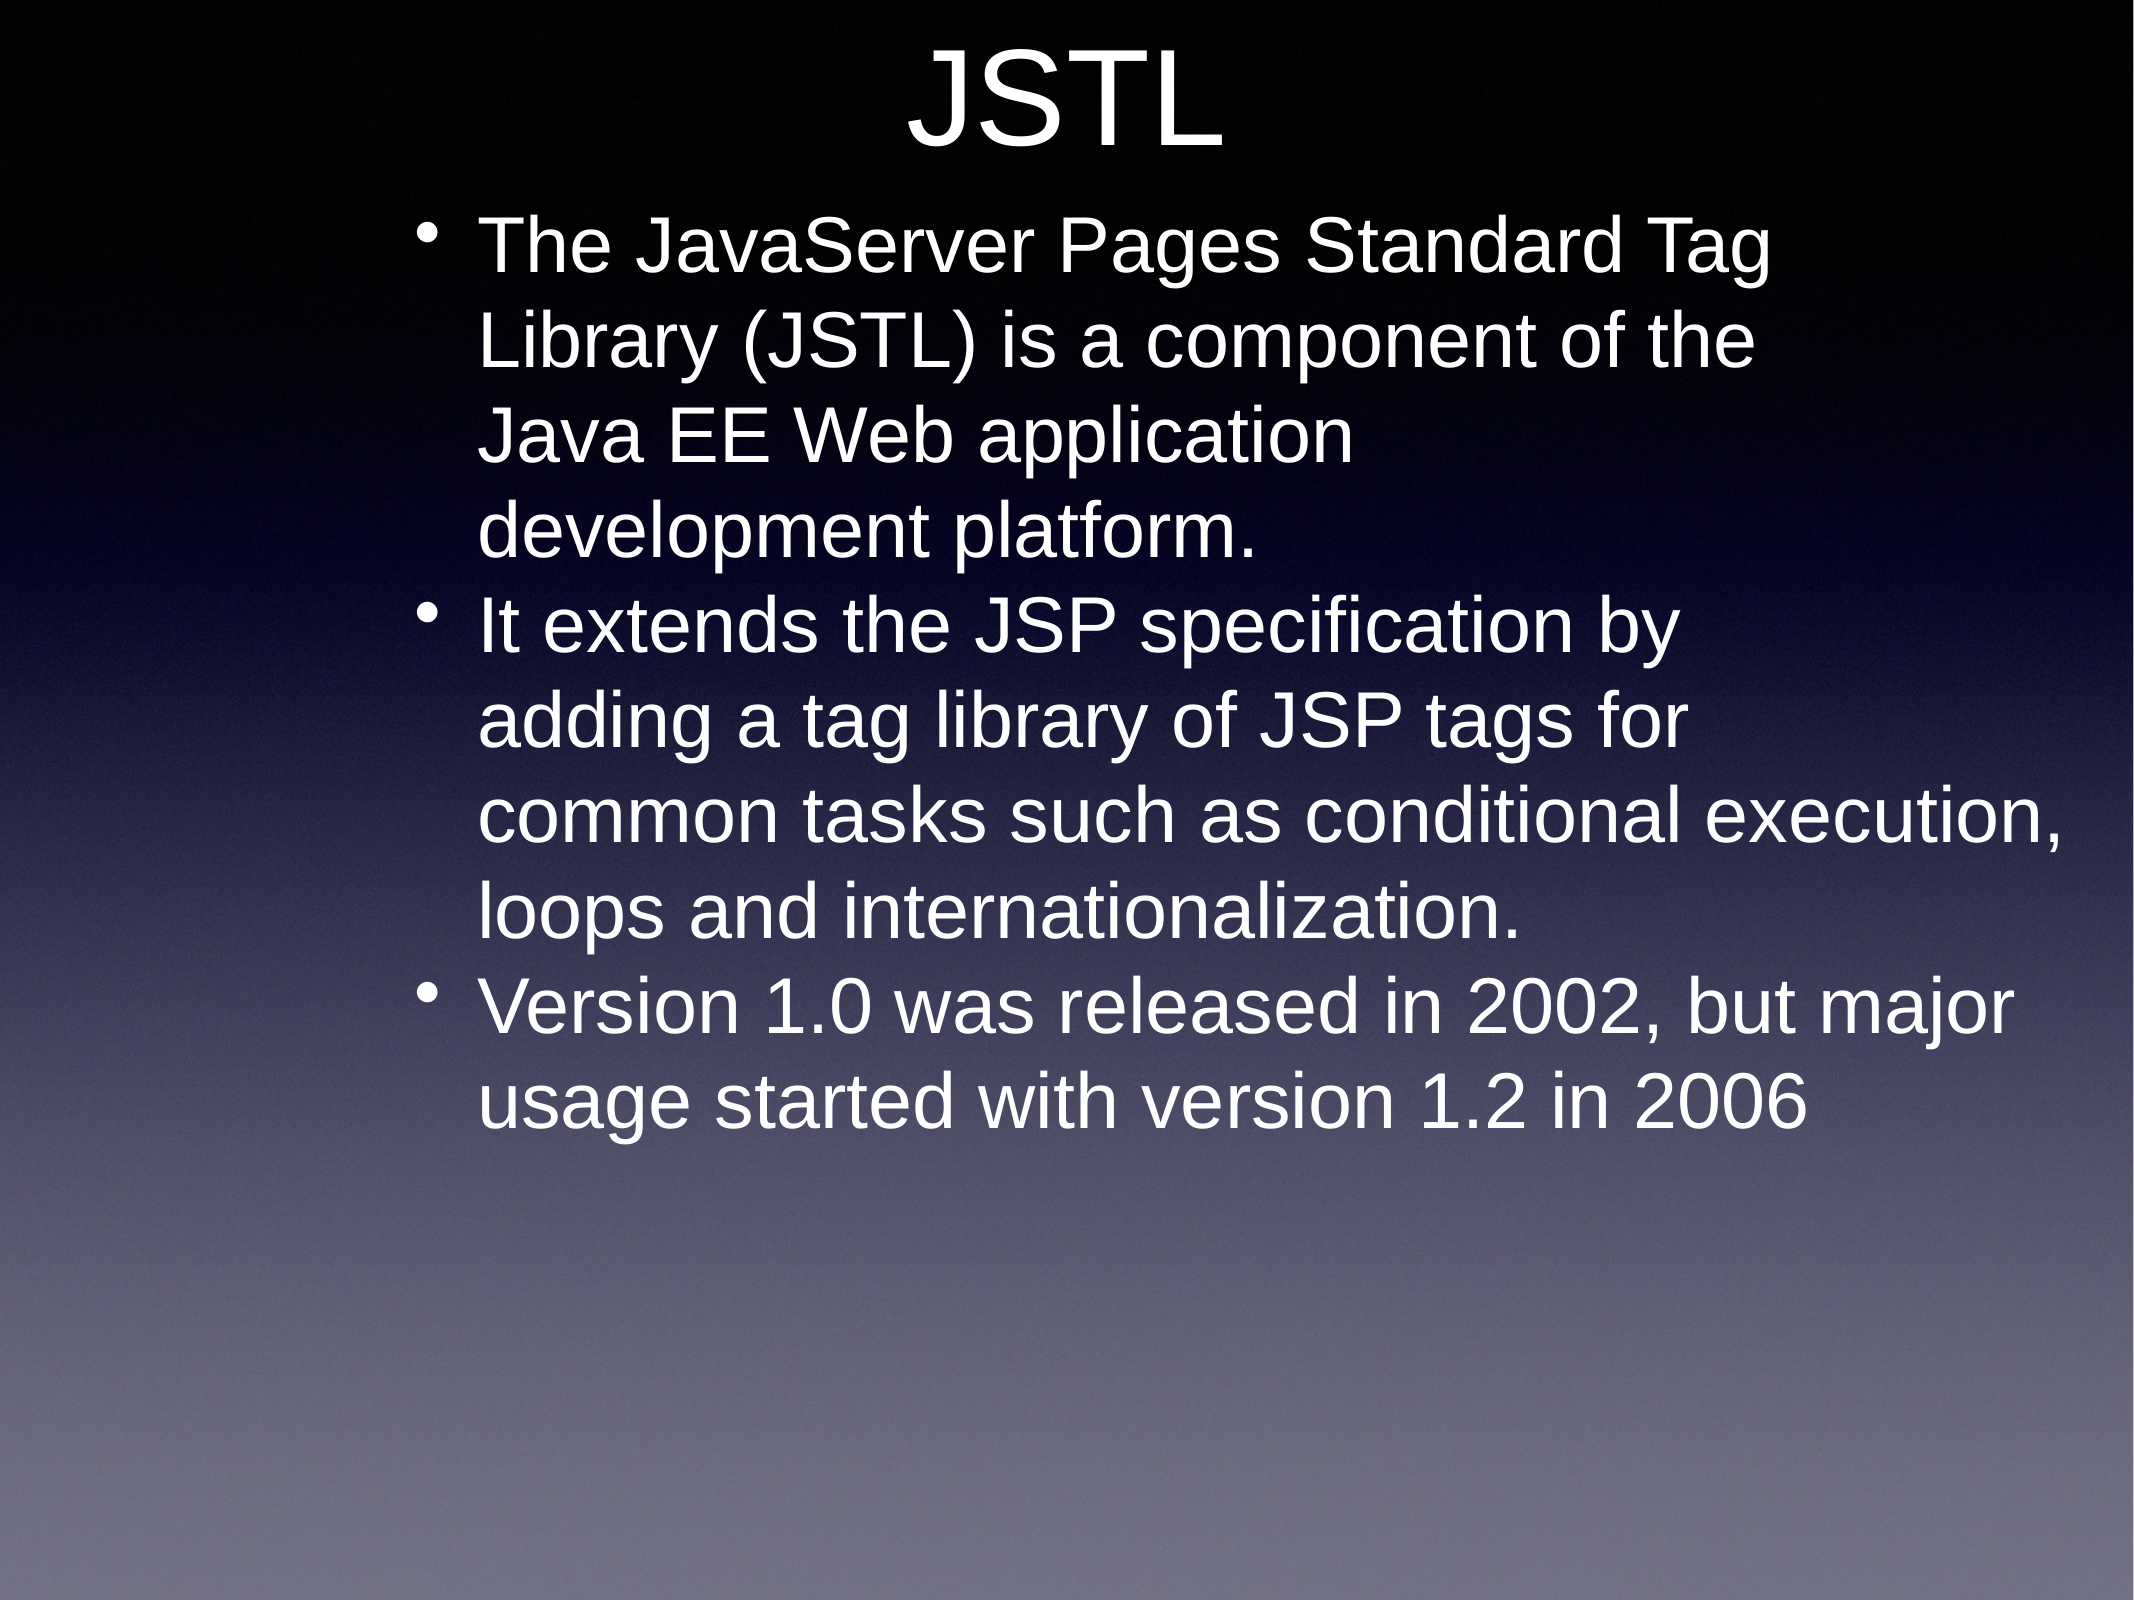

# JSTL
The JavaServer Pages Standard Tag
Library (JSTL) is a component of the
Java EE Web application
development platform.
It extends the JSP specification by
adding a tag library of JSP tags for
common tasks such as conditional execution,
loops and internationalization.
Version 1.0 was released in 2002, but major
usage started with version 1.2 in 2006
Spring